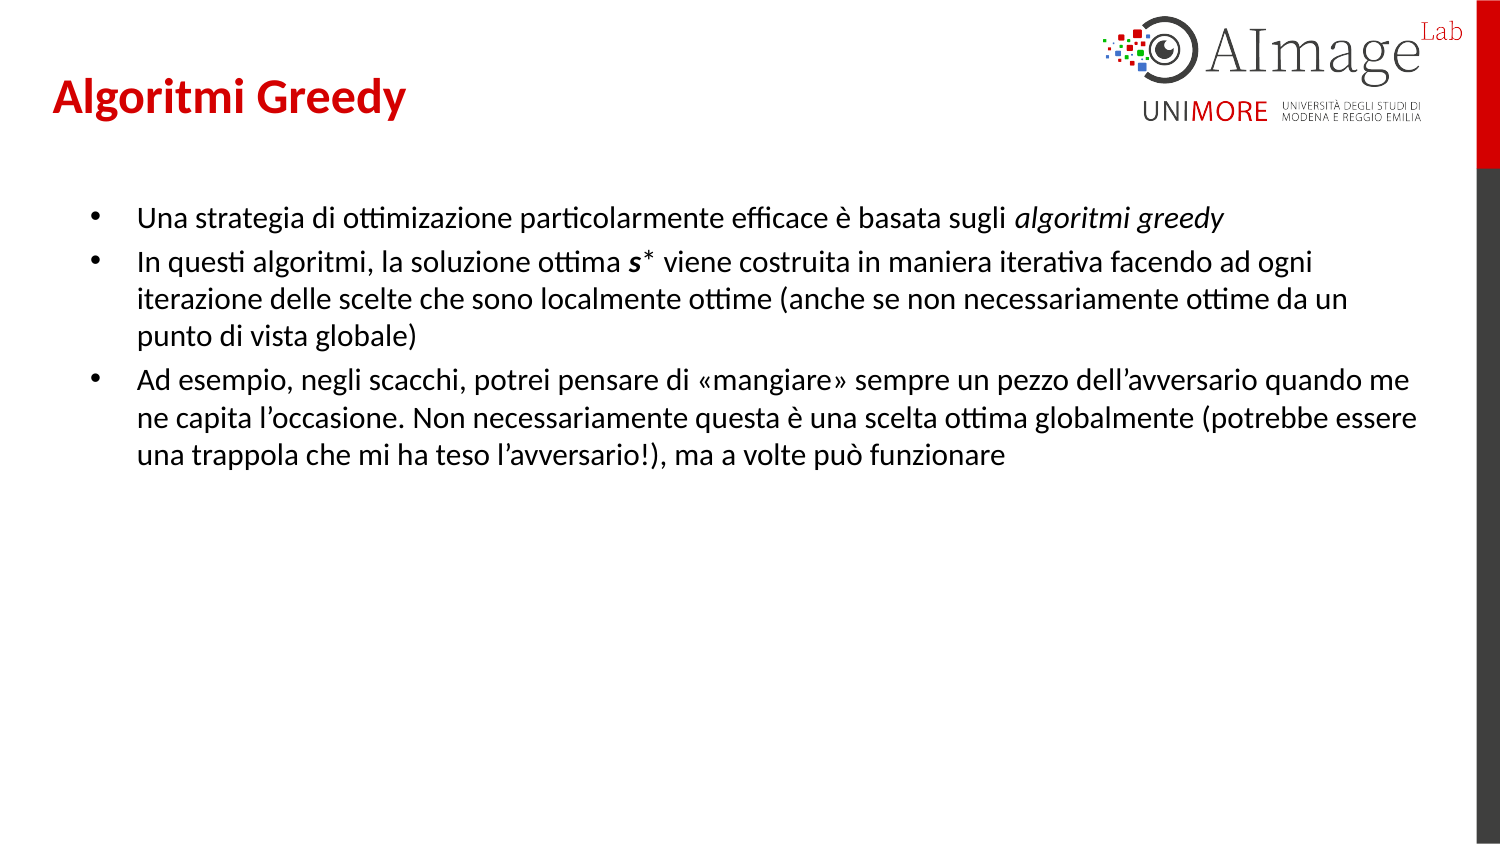

# Algoritmi Greedy
Una strategia di ottimizazione particolarmente efficace è basata sugli algoritmi greedy
In questi algoritmi, la soluzione ottima s* viene costruita in maniera iterativa facendo ad ogni iterazione delle scelte che sono localmente ottime (anche se non necessariamente ottime da un punto di vista globale)
Ad esempio, negli scacchi, potrei pensare di «mangiare» sempre un pezzo dell’avversario quando me ne capita l’occasione. Non necessariamente questa è una scelta ottima globalmente (potrebbe essere una trappola che mi ha teso l’avversario!), ma a volte può funzionare